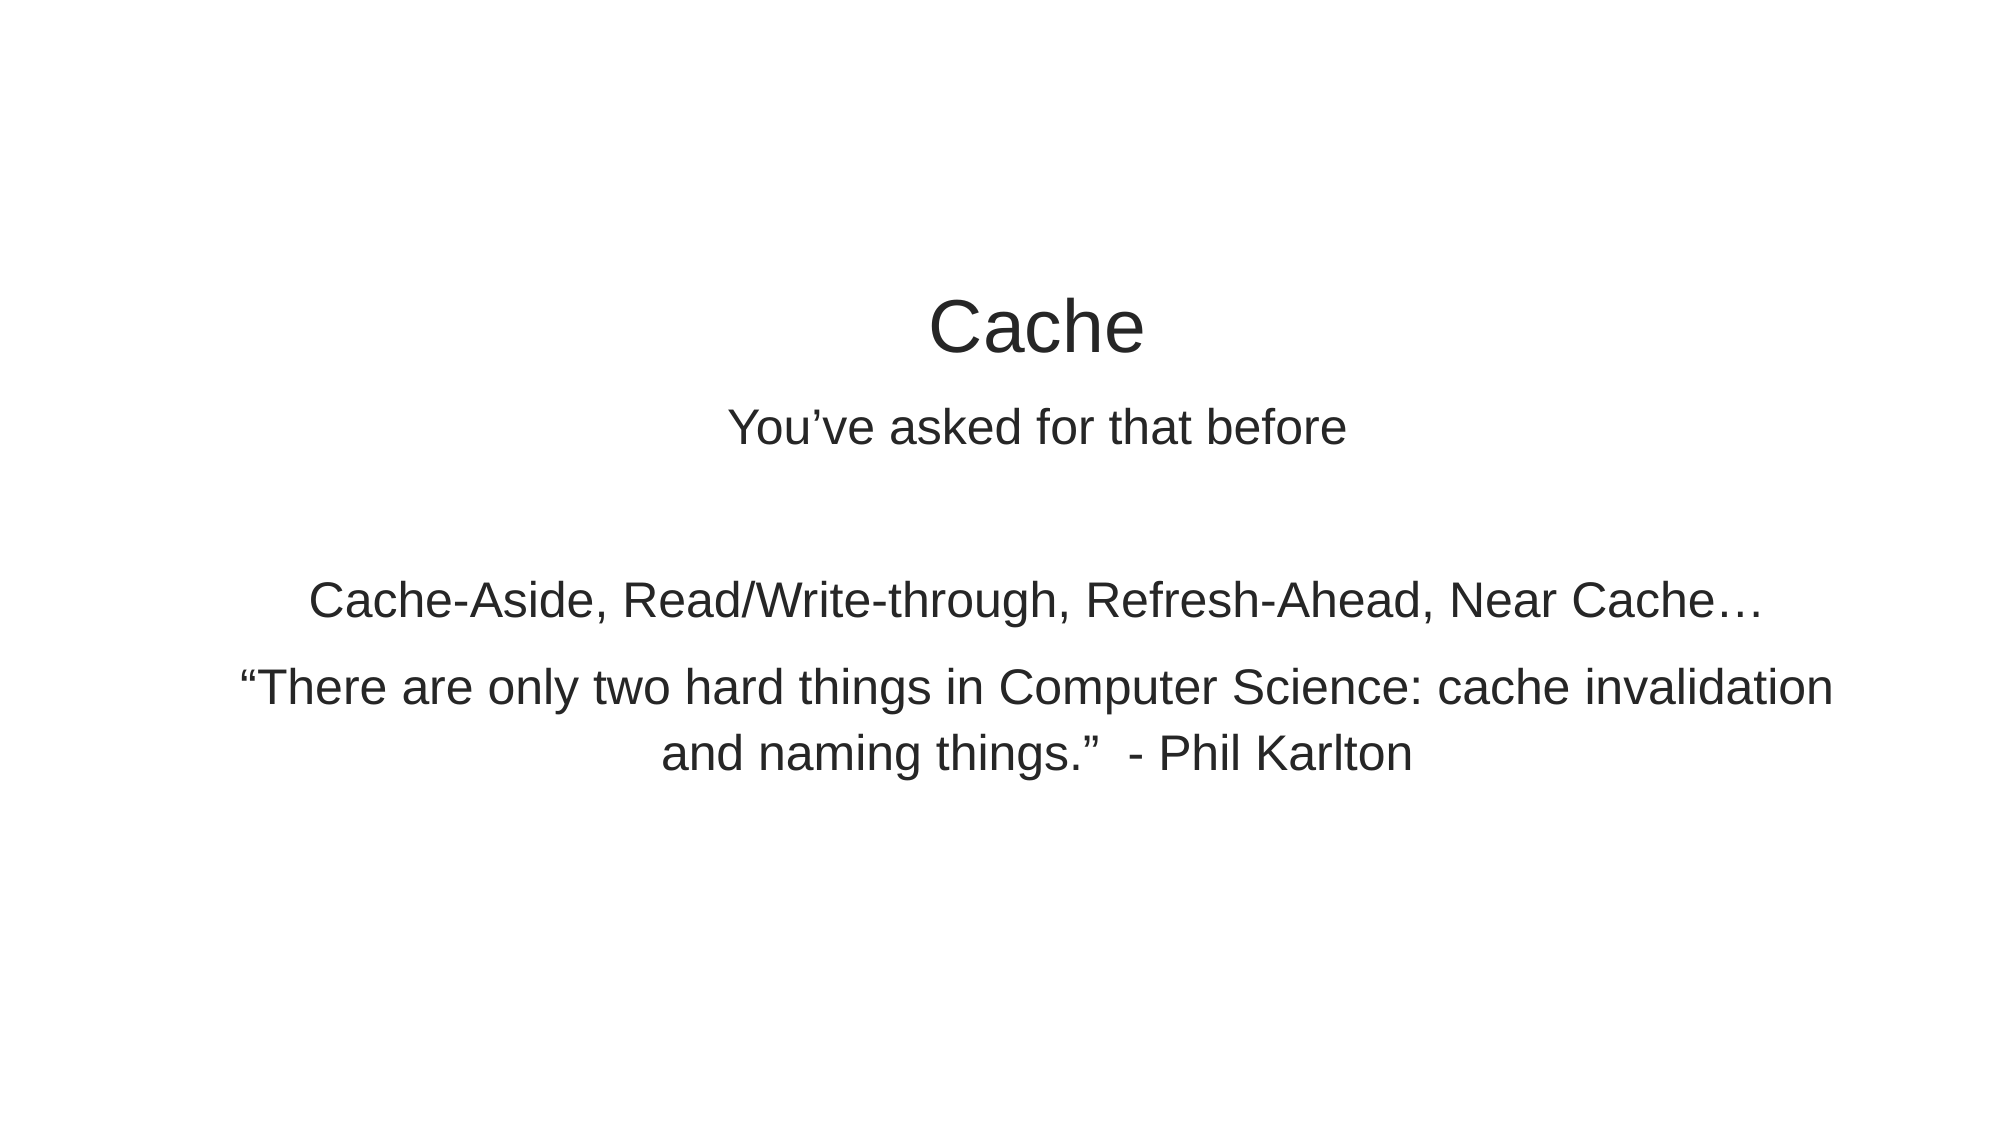

Cache
You’ve asked for that before

Cache-Aside, Read/Write-through, Refresh-Ahead, Near Cache…
“There are only two hard things in Computer Science: cache invalidation and naming things.”  - Phil Karlton